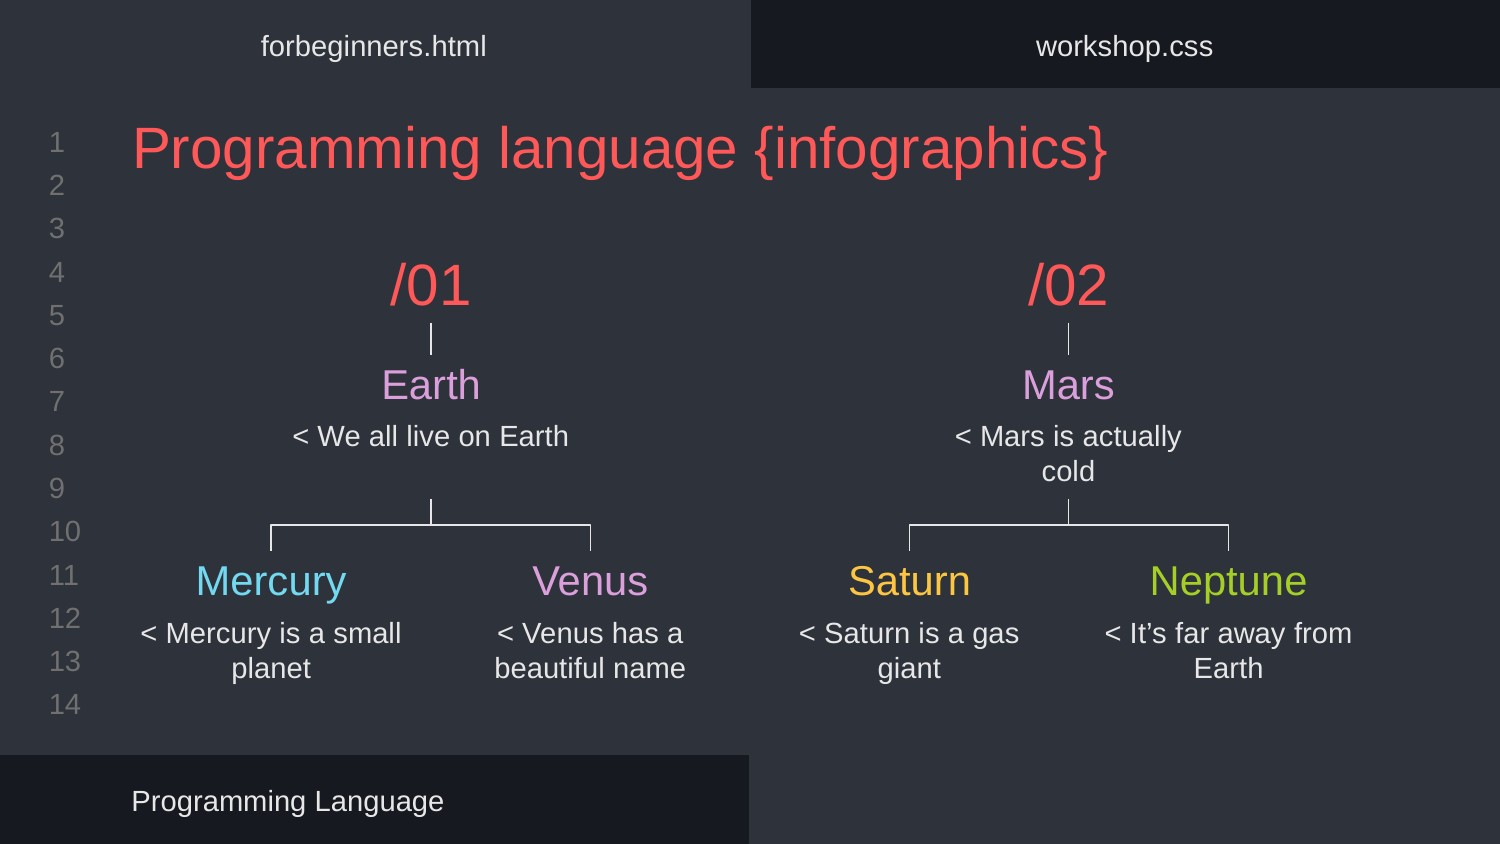

forbeginners.html
workshop.css
# Programming language {infographics}
/01
/02
Earth
Mars
< We all live on Earth
< Mars is actually cold
Mercury
Venus
Saturn
Neptune
< Mercury is a small planet
< Venus has a beautiful name
< Saturn is a gas giant
< It’s far away from Earth
Programming Language